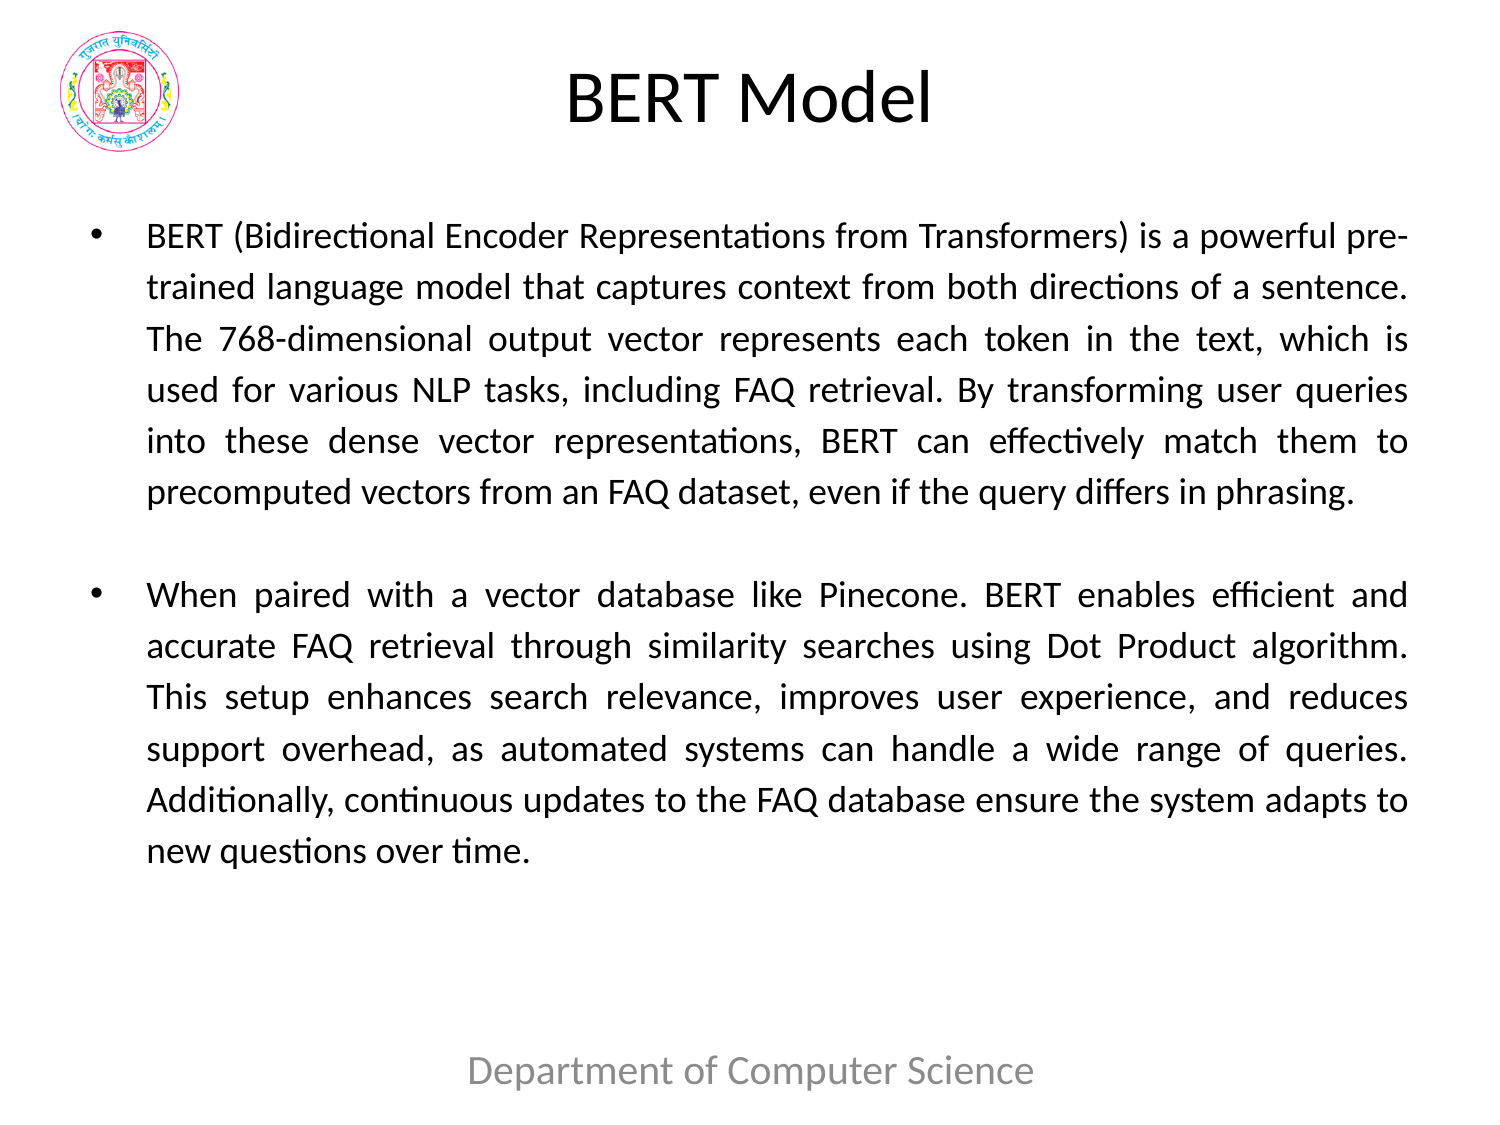

# BERT Model
BERT (Bidirectional Encoder Representations from Transformers) is a powerful pre-trained language model that captures context from both directions of a sentence. The 768-dimensional output vector represents each token in the text, which is used for various NLP tasks, including FAQ retrieval. By transforming user queries into these dense vector representations, BERT can effectively match them to precomputed vectors from an FAQ dataset, even if the query differs in phrasing.

When paired with a vector database like Pinecone. BERT enables efficient and accurate FAQ retrieval through similarity searches using Dot Product algorithm. This setup enhances search relevance, improves user experience, and reduces support overhead, as automated systems can handle a wide range of queries. Additionally, continuous updates to the FAQ database ensure the system adapts to new questions over time.
Department of Computer Science
8